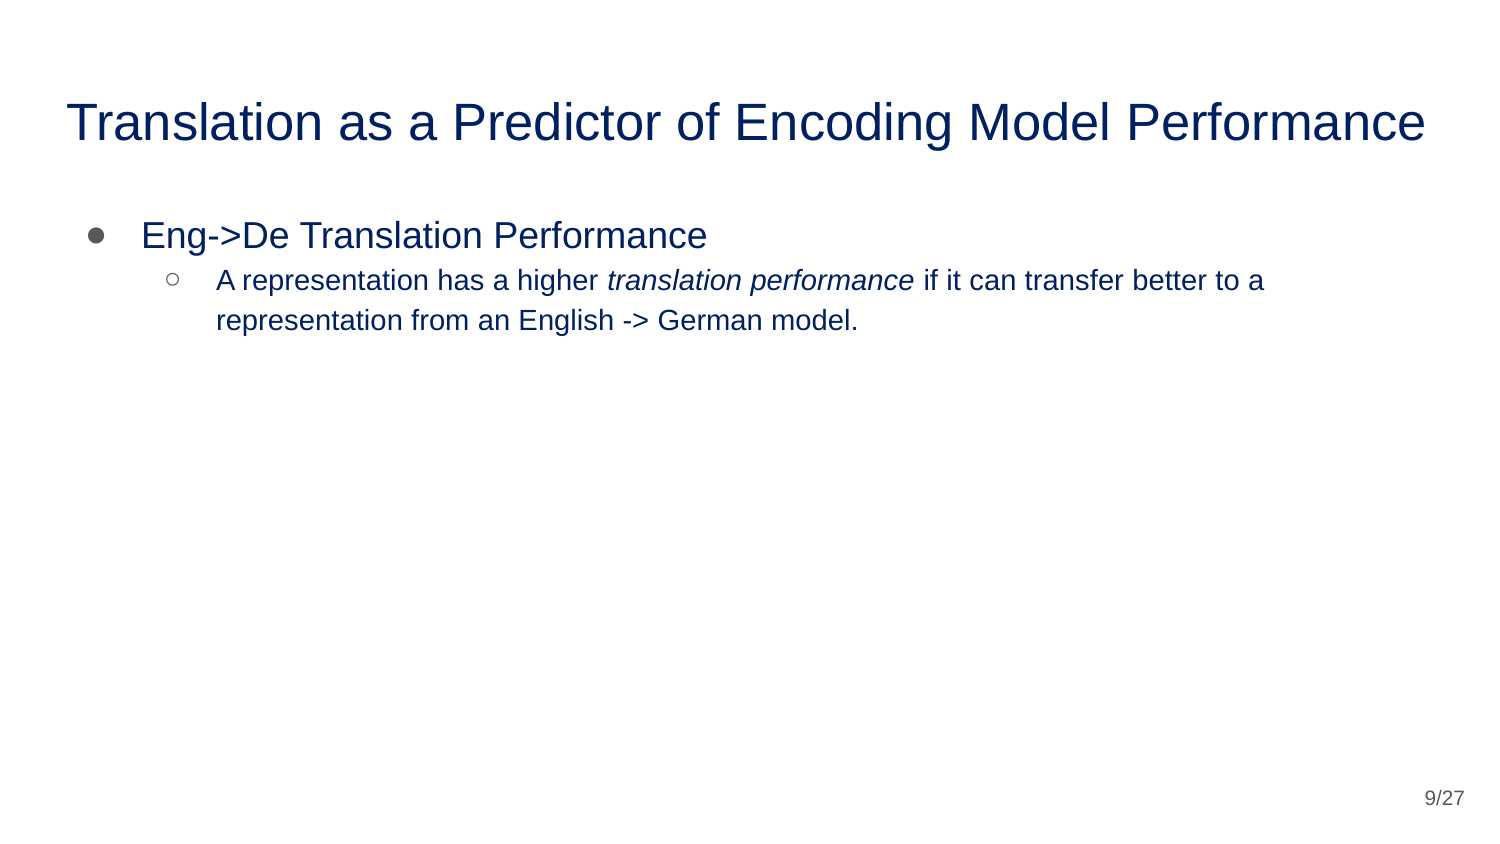

# Translation as a Predictor of Encoding Model Performance
Eng->De Translation Performance
A representation has a higher translation performance if it can transfer better to a representation from an English -> German model.
9/27